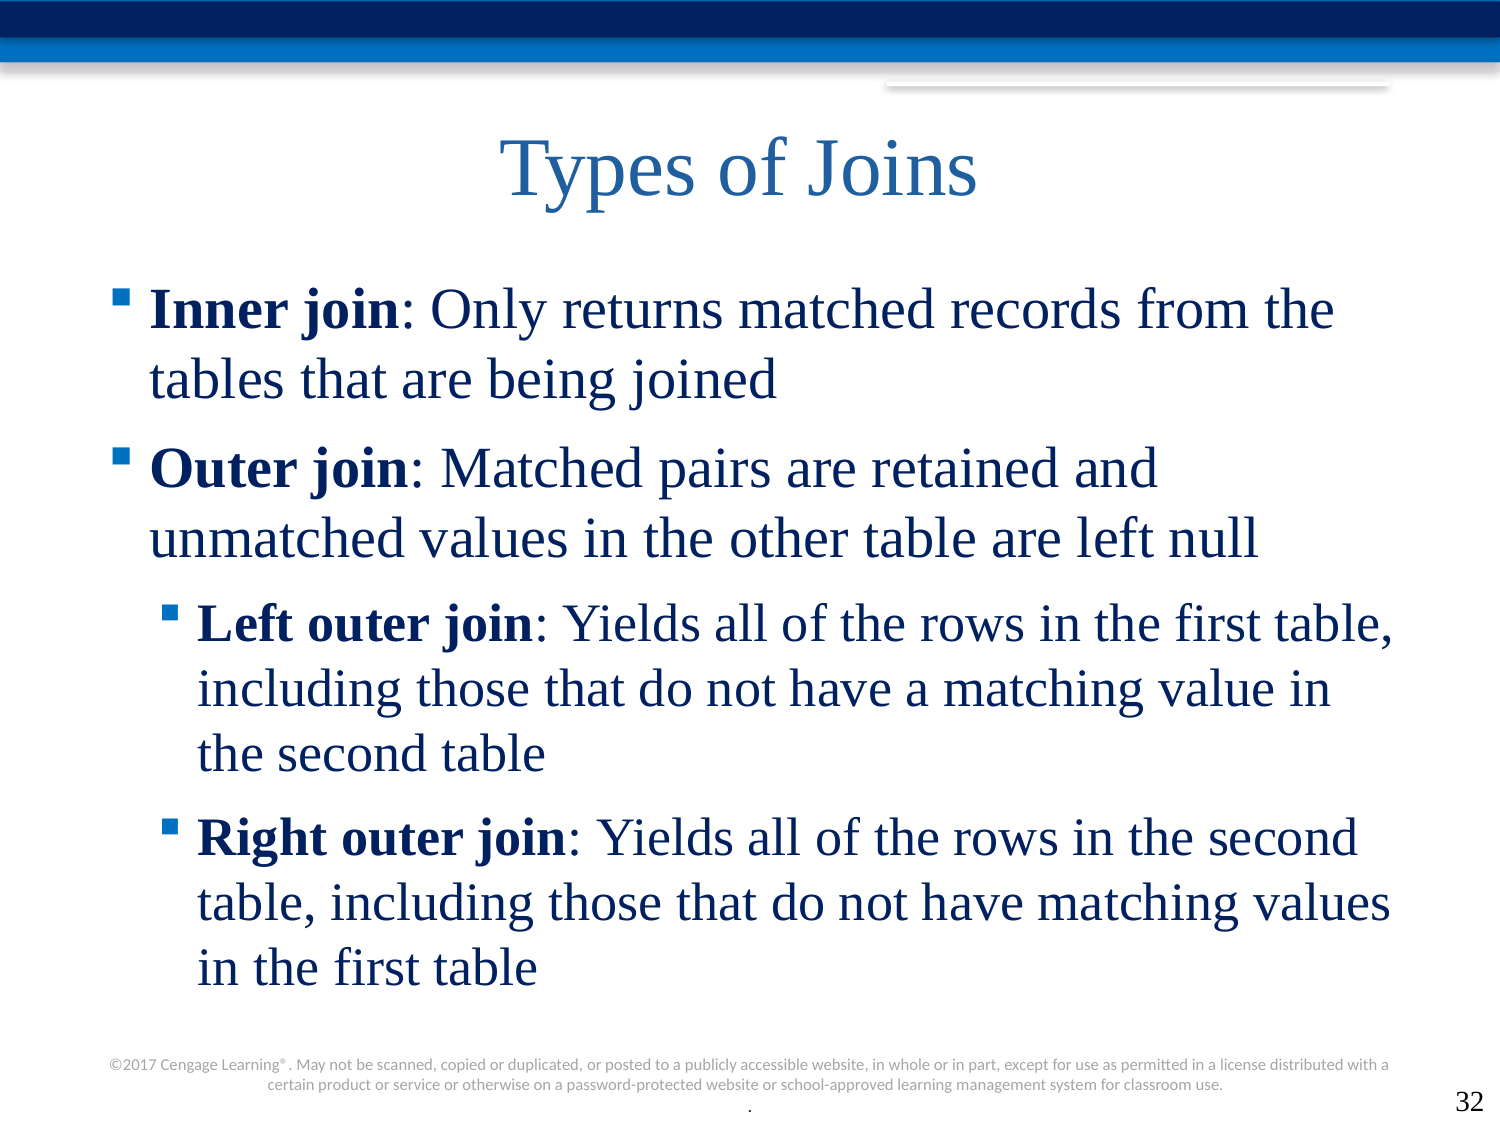

# Types of Joins
Inner join: Only returns matched records from the tables that are being joined
Outer join: Matched pairs are retained and unmatched values in the other table are left null
Left outer join: Yields all of the rows in the first table, including those that do not have a matching value in the second table
Right outer join: Yields all of the rows in the second table, including those that do not have matching values in the first table

32